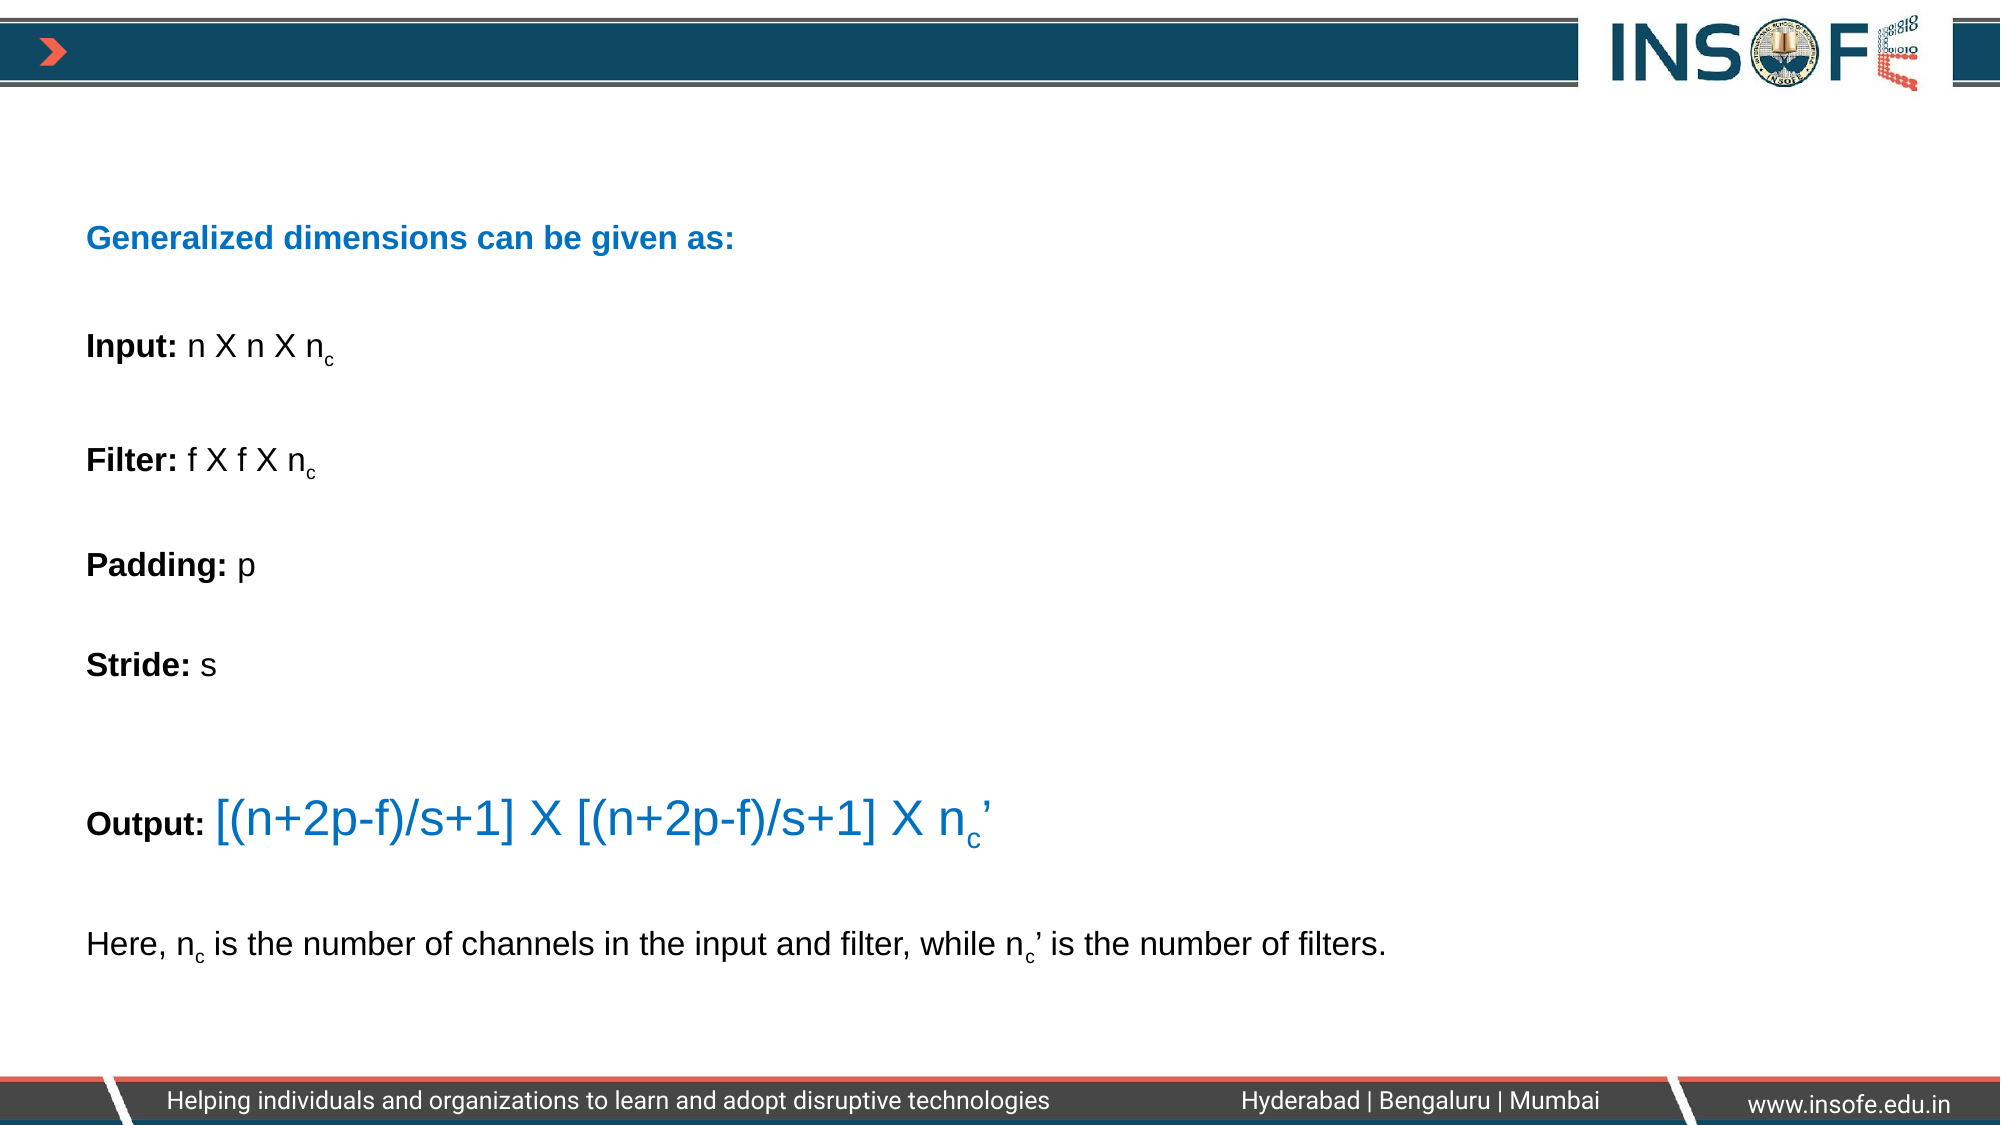

#
Generalized dimensions can be given as:
Input: n X n X nc
Filter: f X f X nc
Padding: p
Stride: s
Output: [(n+2p-f)/s+1] X [(n+2p-f)/s+1] X nc’
Here, nc is the number of channels in the input and filter, while nc’ is the number of filters.